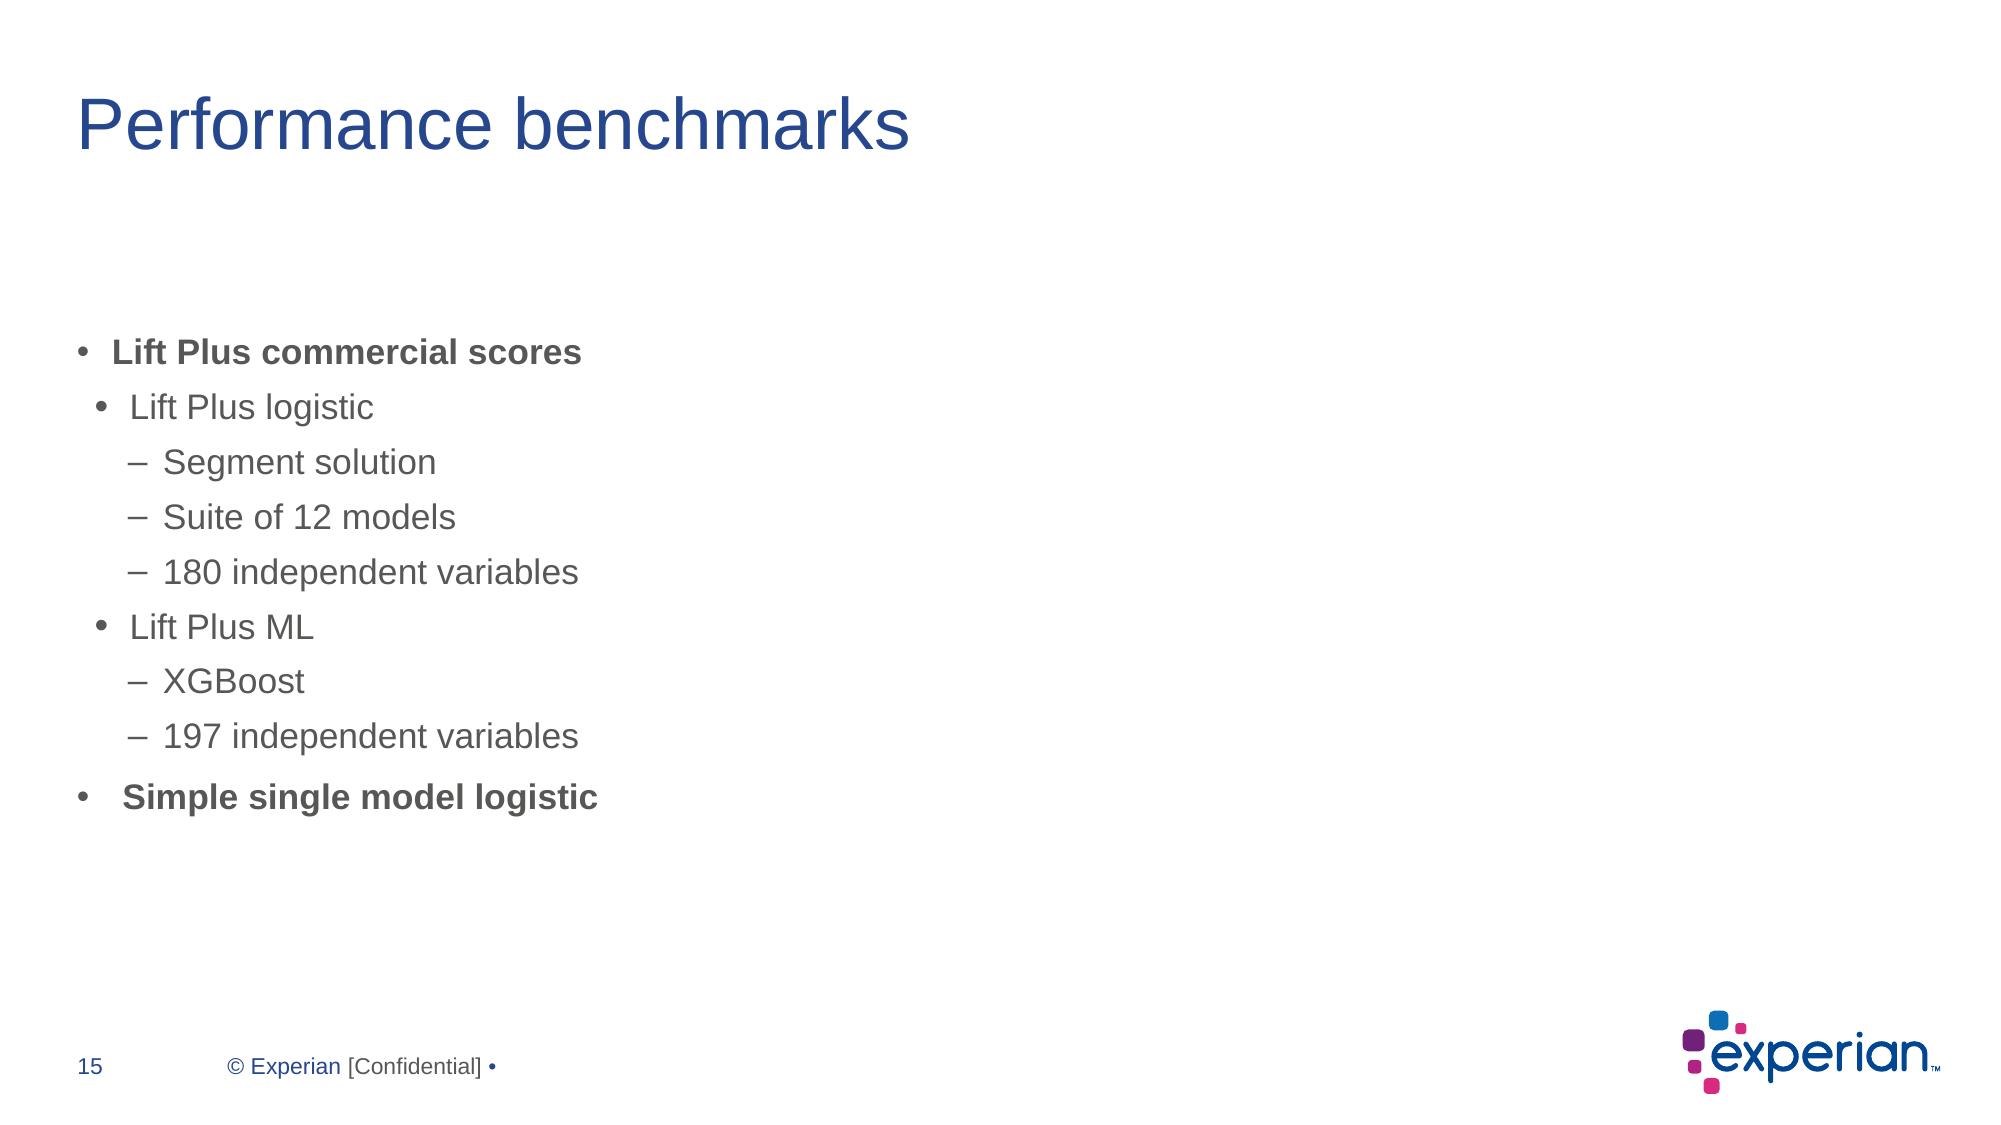

# Performance benchmarks
Lift Plus commercial scores
Lift Plus logistic
Segment solution
Suite of 12 models
180 independent variables
Lift Plus ML
XGBoost
197 independent variables
Simple single model logistic

Private and confidential